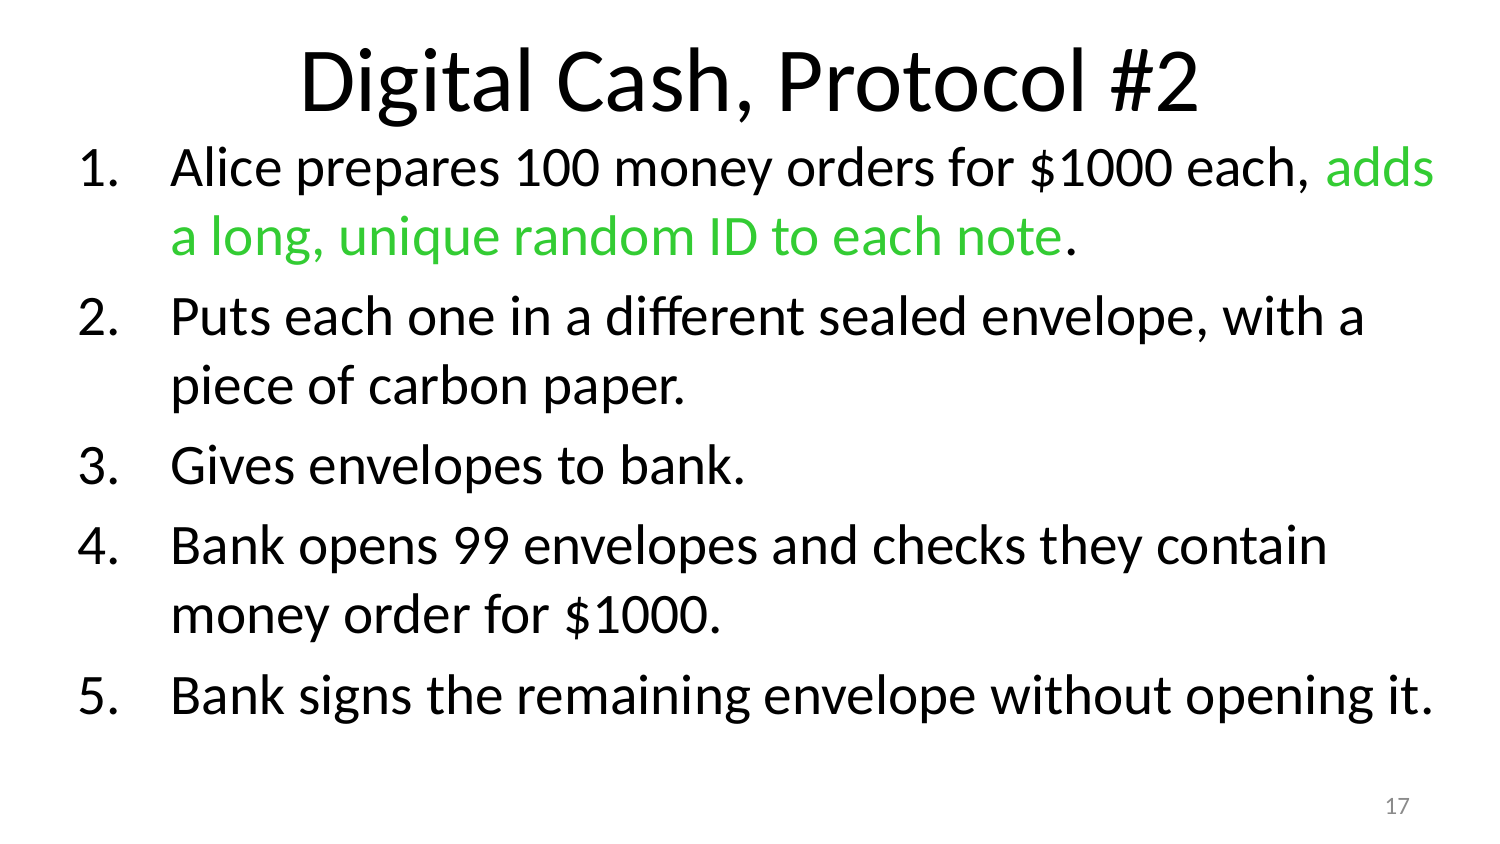

# Digital Cash, Protocol #2
Alice prepares 100 money orders for $1000 each, adds a long, unique random ID to each note.
Puts each one in a different sealed envelope, with a piece of carbon paper.
Gives envelopes to bank.
Bank opens 99 envelopes and checks they contain money order for $1000.
Bank signs the remaining envelope without opening it.
17